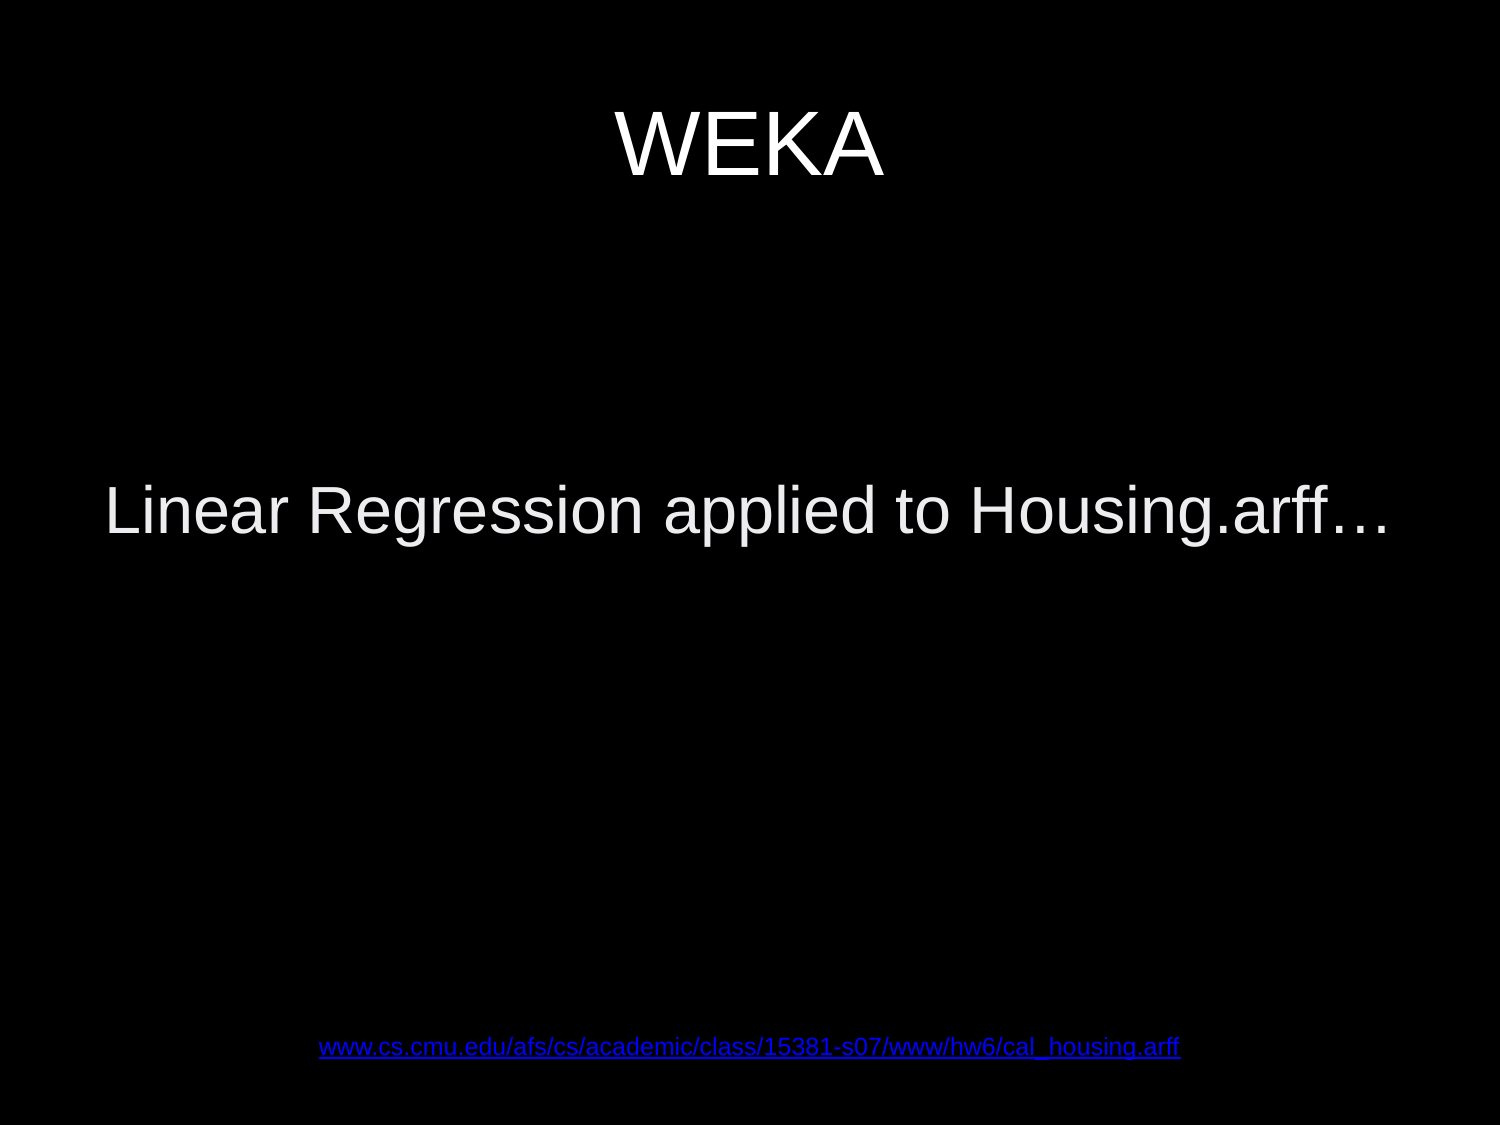

# WEKA
Linear Regression applied to Housing.arff…
www.cs.cmu.edu/afs/cs/academic/class/15381-s07/www/hw6/cal_housing.arff
28